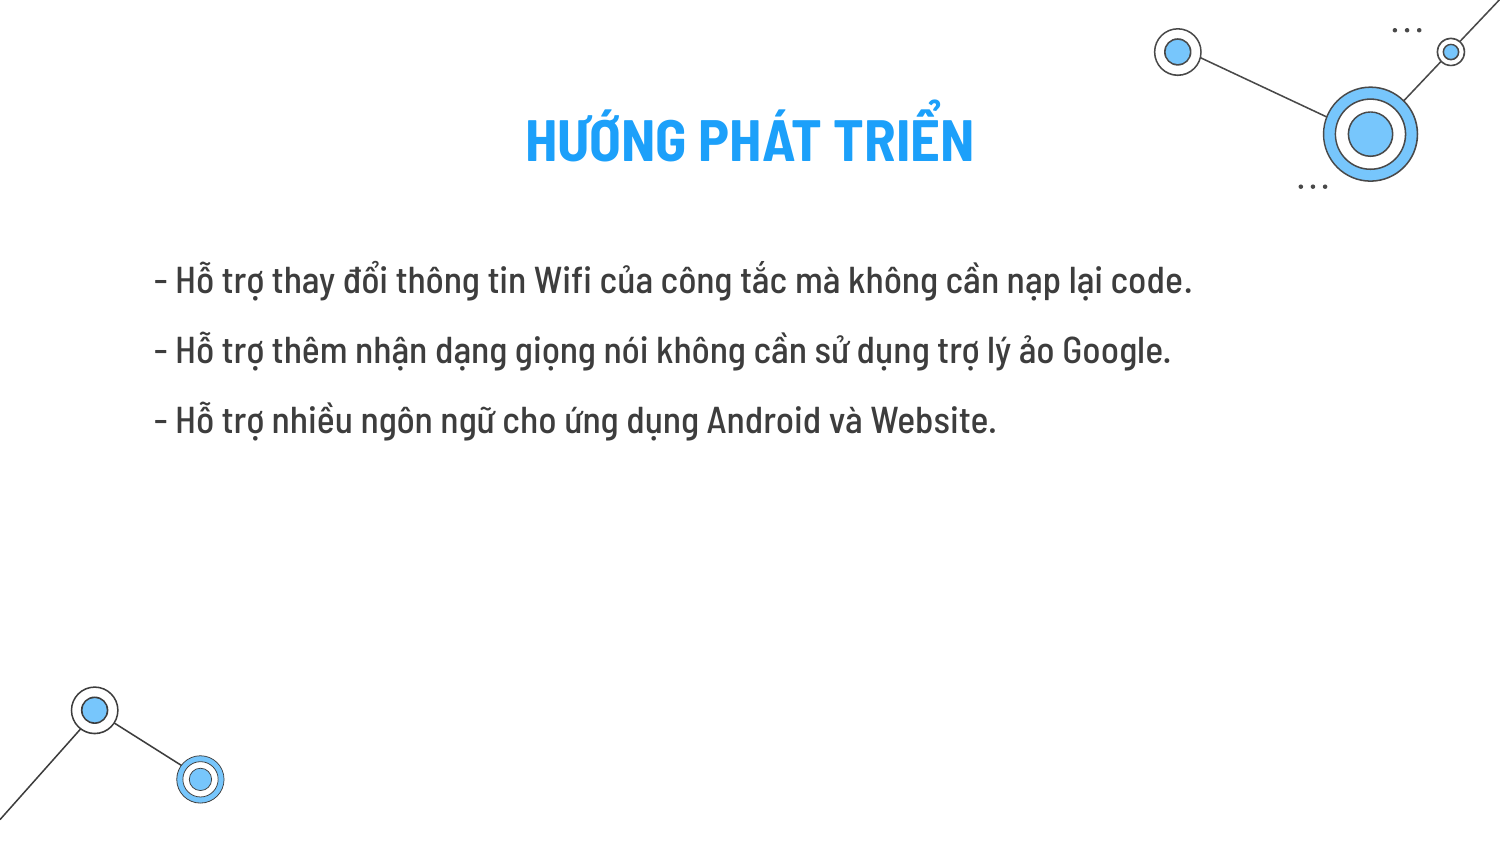

HƯỚNG PHÁT TRIỂN
- Hỗ trợ thay đổi thông tin Wifi của công tắc mà không cần nạp lại code.
- Hỗ trợ thêm nhận dạng giọng nói không cần sử dụng trợ lý ảo Google.
- Hỗ trợ nhiều ngôn ngữ cho ứng dụng Android và Website.